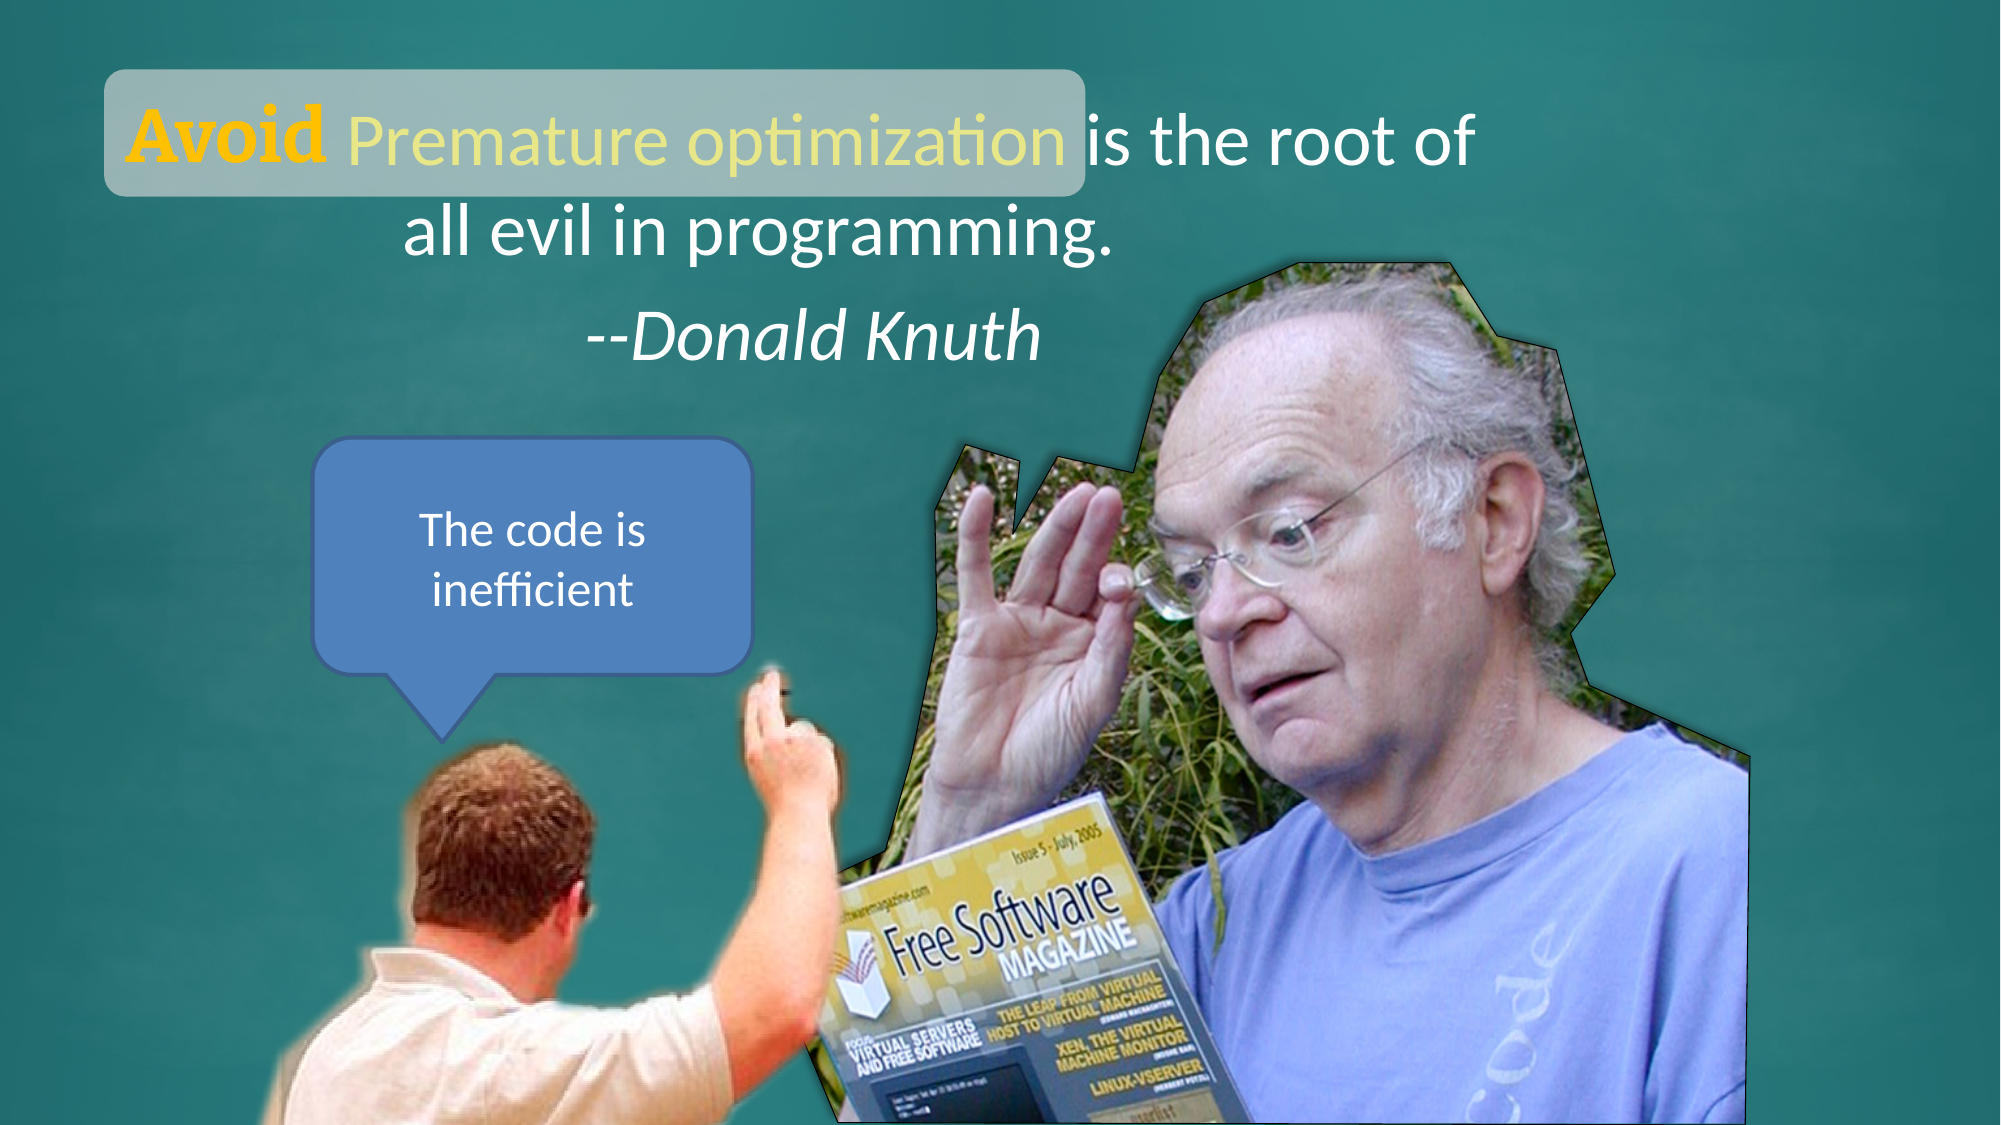

Avoid
Premature optimization is the root of
all evil in programming.
              --Donald Knuth

The code is inefficient